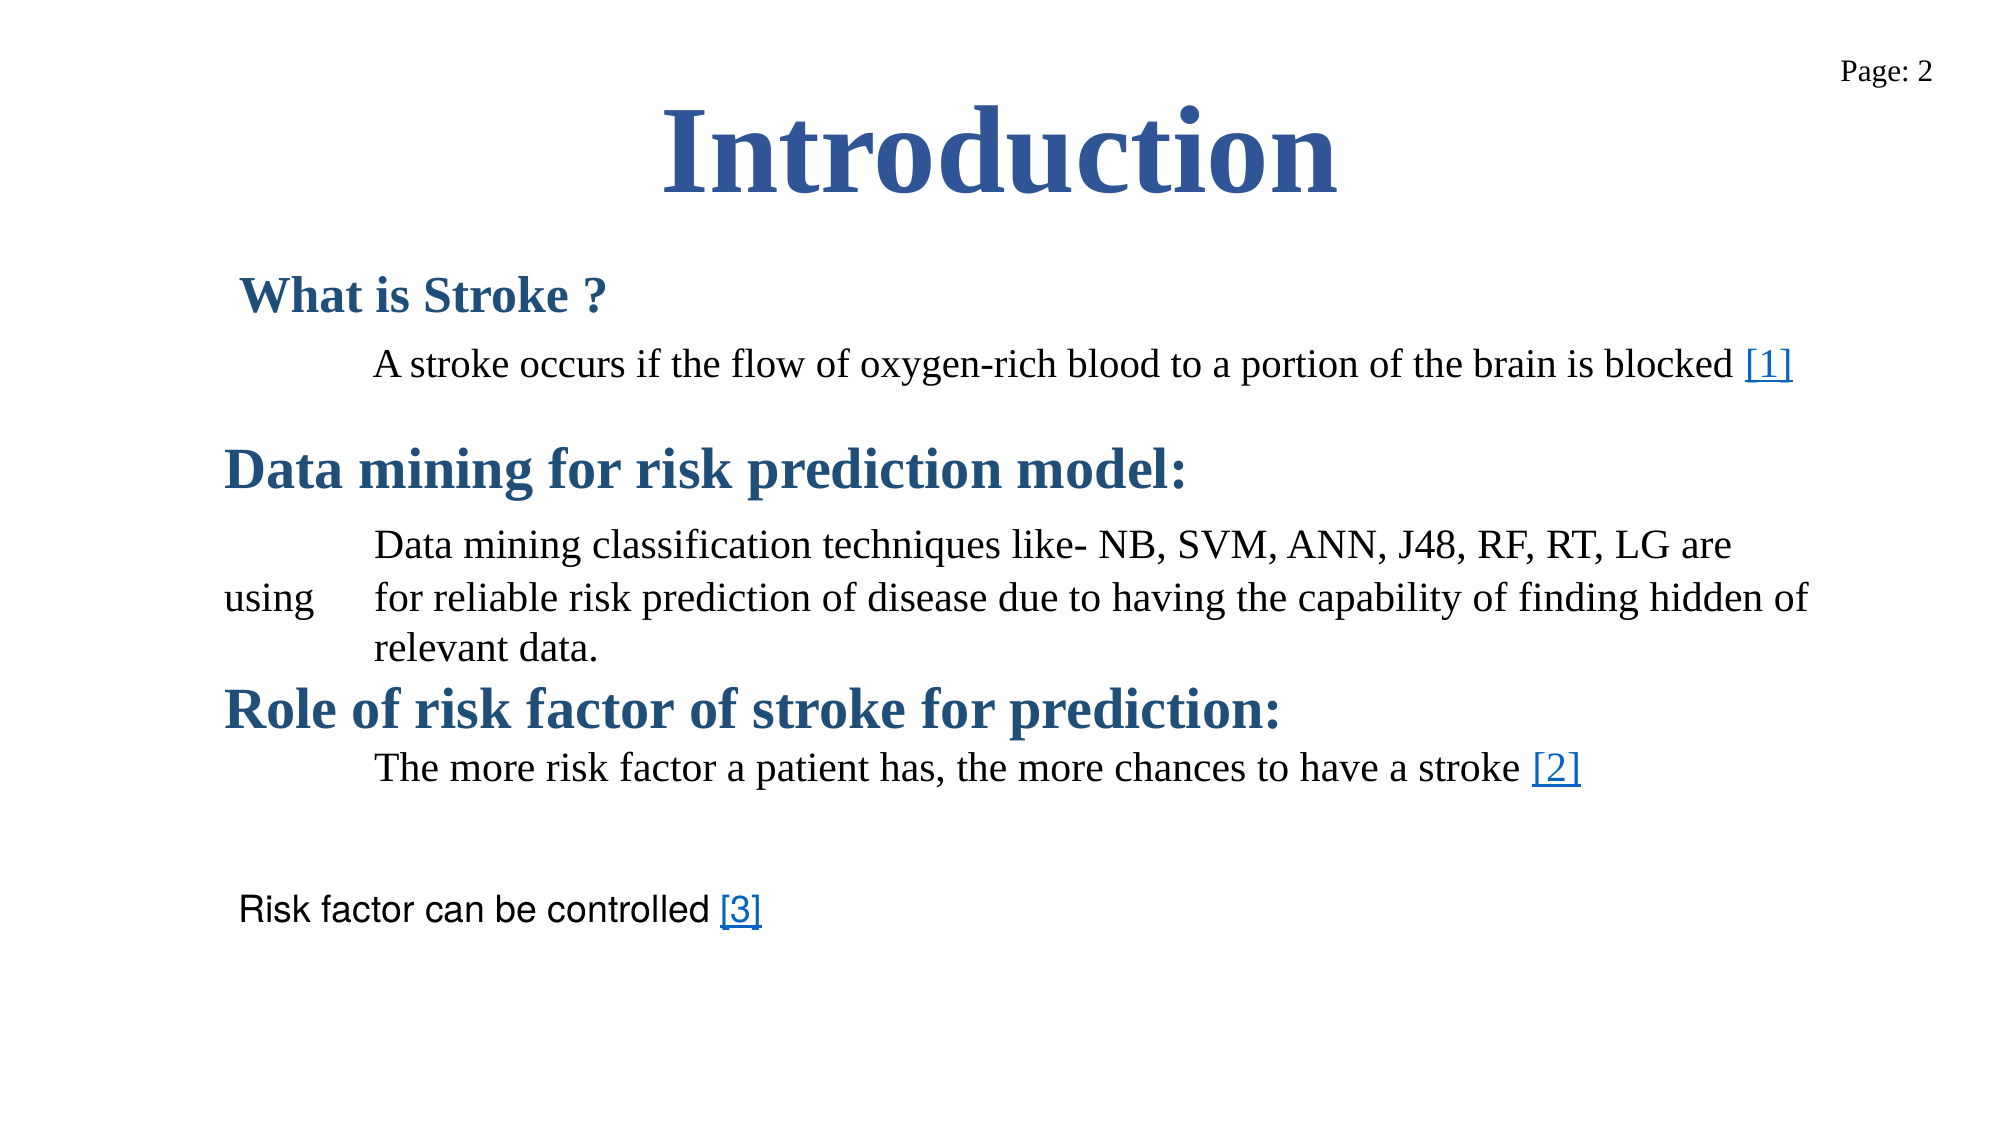

# Introduction
Page: 2
What is Stroke ?
	A stroke occurs if the flow of oxygen-rich blood to a portion of the brain is blocked [1]
Data mining for risk prediction model:
	Data mining classification techniques like- NB, SVM, ANN, J48, RF, RT, LG are using 	for reliable risk prediction of disease due to having the capability of finding hidden of 	relevant data.
Role of risk factor of stroke for prediction:
	The more risk factor a patient has, the more chances to have a stroke [2]

Risk factor can be controlled [3]